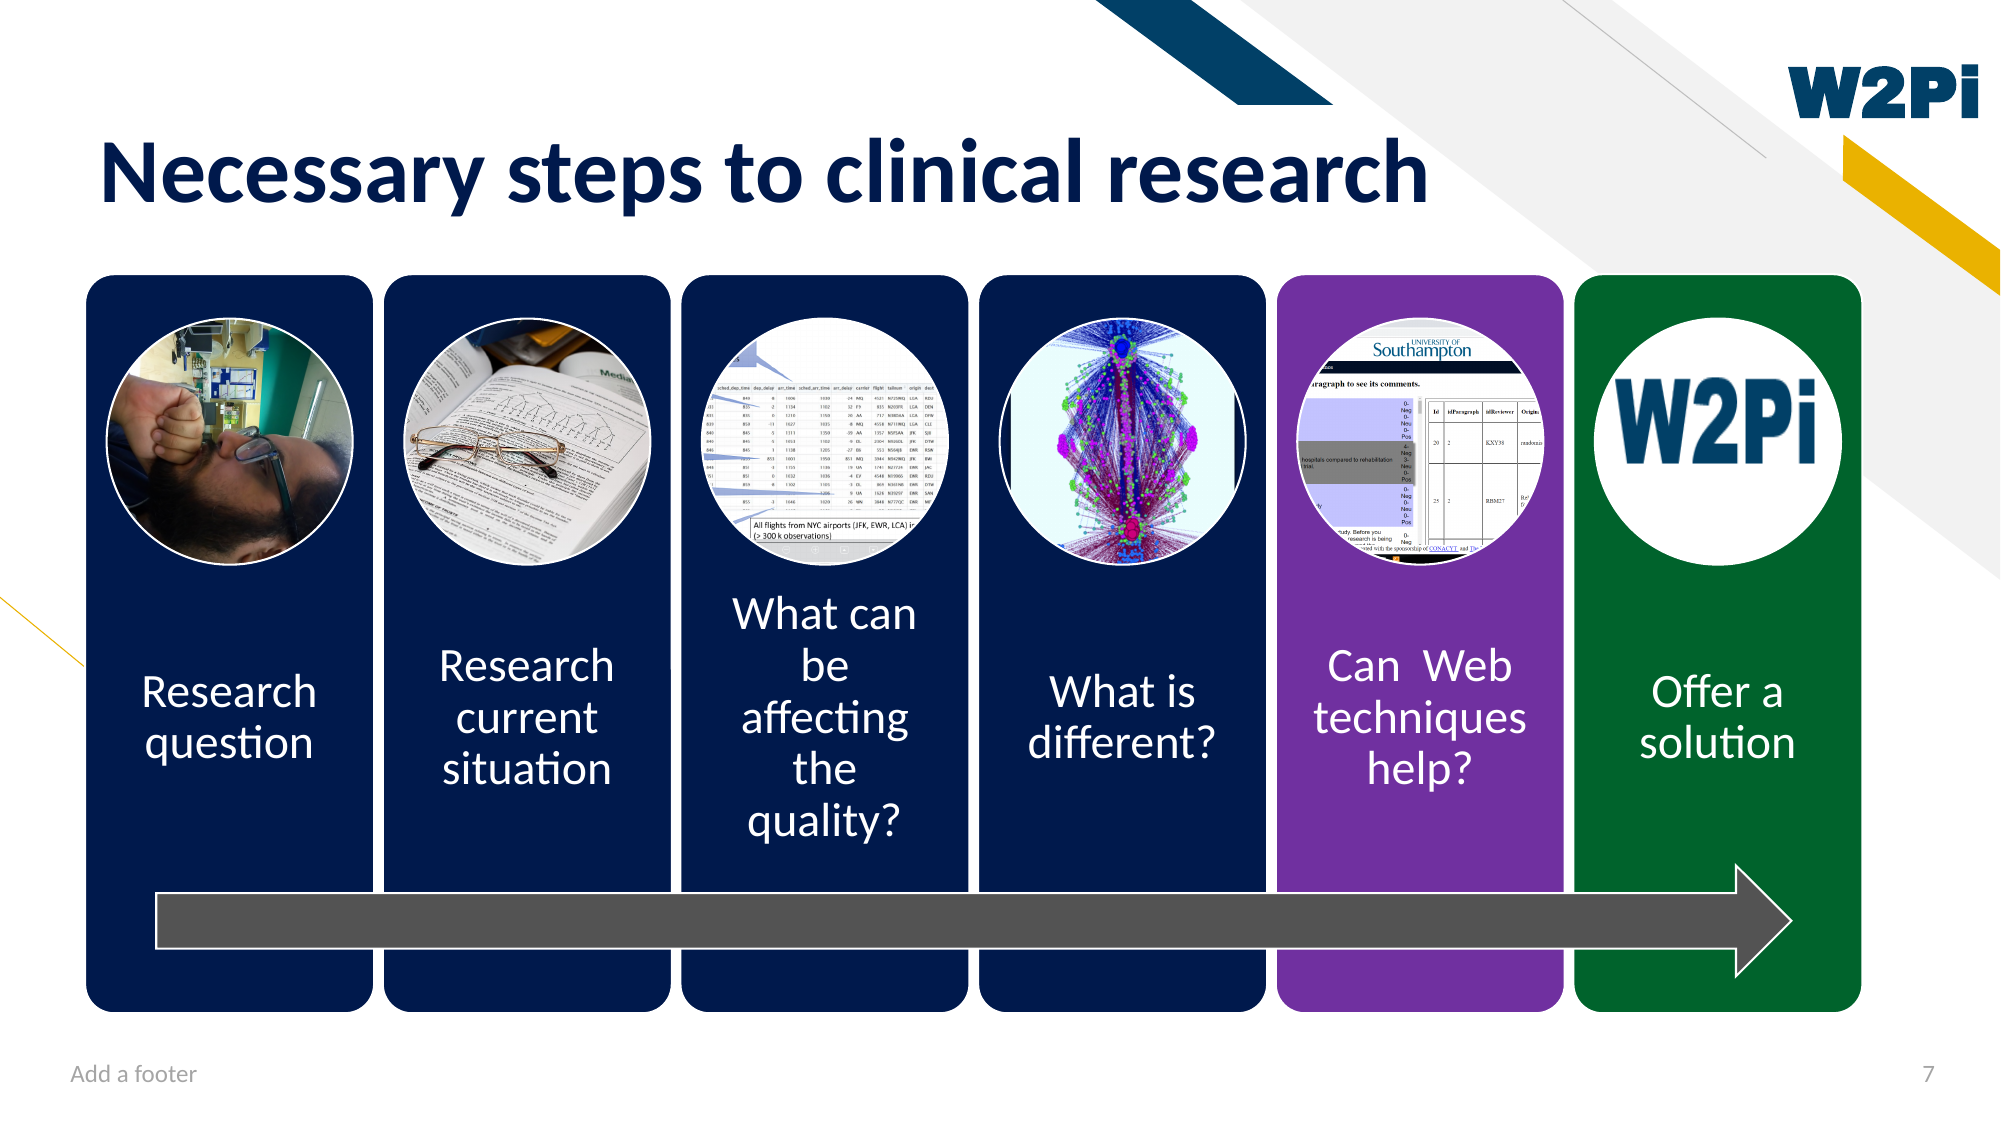

# Necessary steps to clinical research
Research question
Research current situation
What can be affecting the quality?
What is different?
Can  Web techniques help?
Offer a solution
Add a footer
7